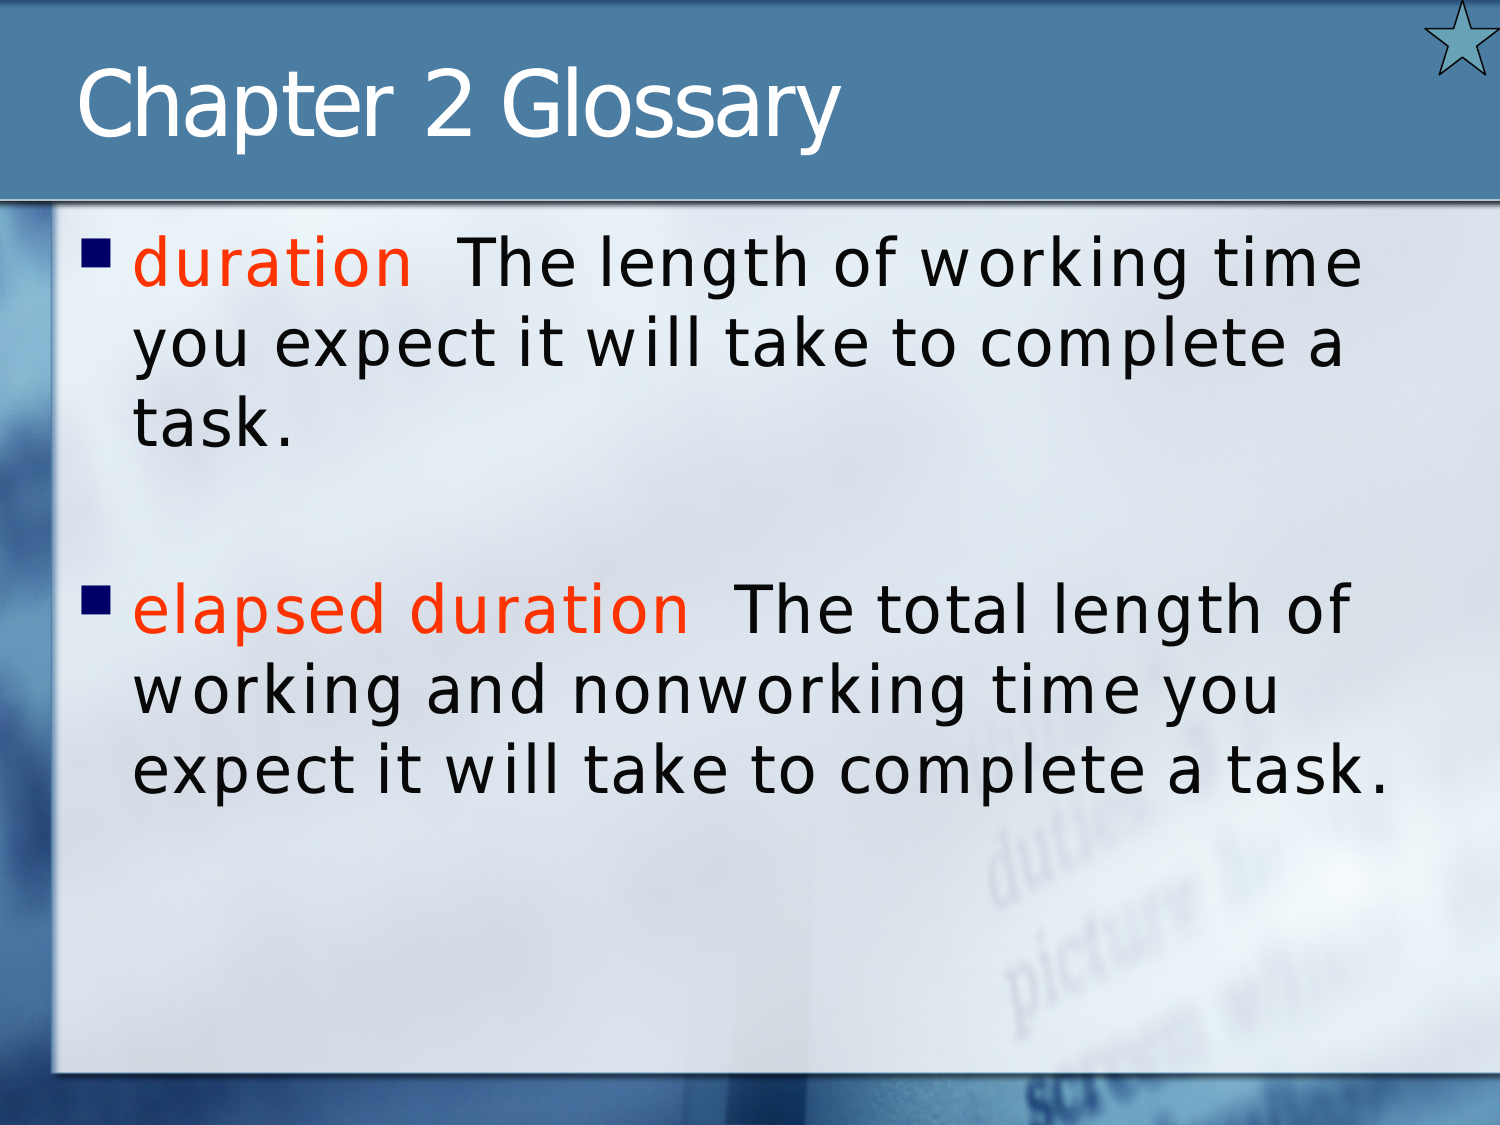

# Chapter 2 Glossary
duration  The length of working time you expect it will take to complete a task.

elapsed duration  The total length of working and nonworking time you expect it will take to complete a task.